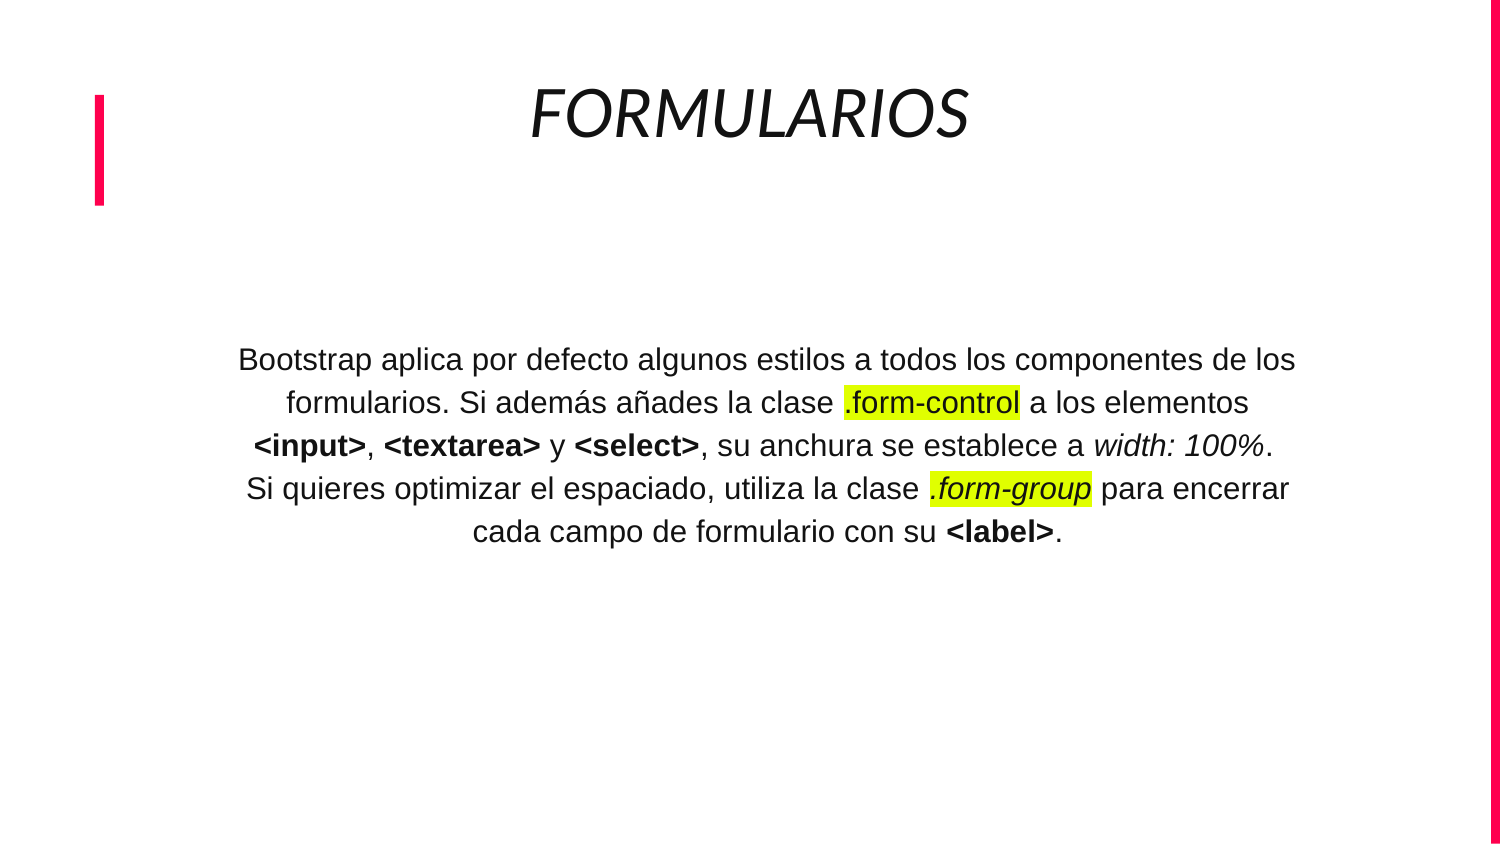

FORMULARIOS

Bootstrap aplica por defecto algunos estilos a todos los componentes de los formularios. Si además añades la clase .form-control a los elementos <input>, <textarea> y <select>, su anchura se establece a width: 100%.
Si quieres optimizar el espaciado, utiliza la clase .form-group para encerrar cada campo de formulario con su <label>.